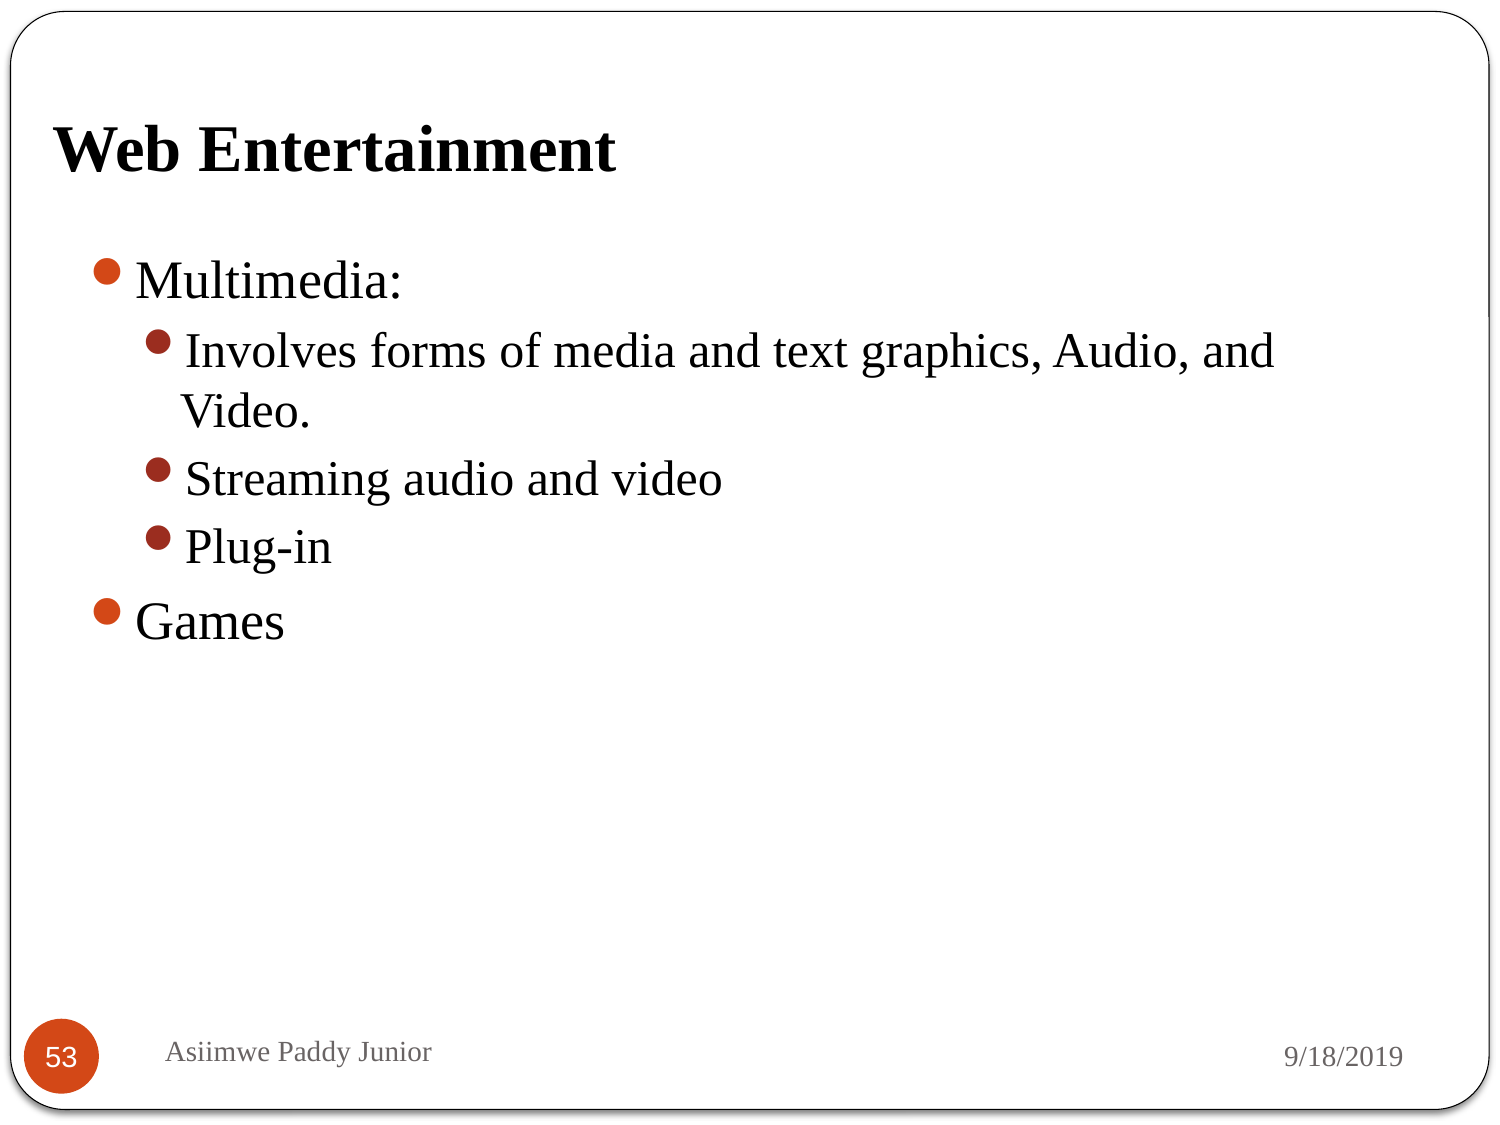

# Web Entertainment
Multimedia:
Involves forms of media and text graphics, Audio, and Video.
Streaming audio and video
Plug-in
Games
Asiimwe Paddy Junior
9/18/2019
53